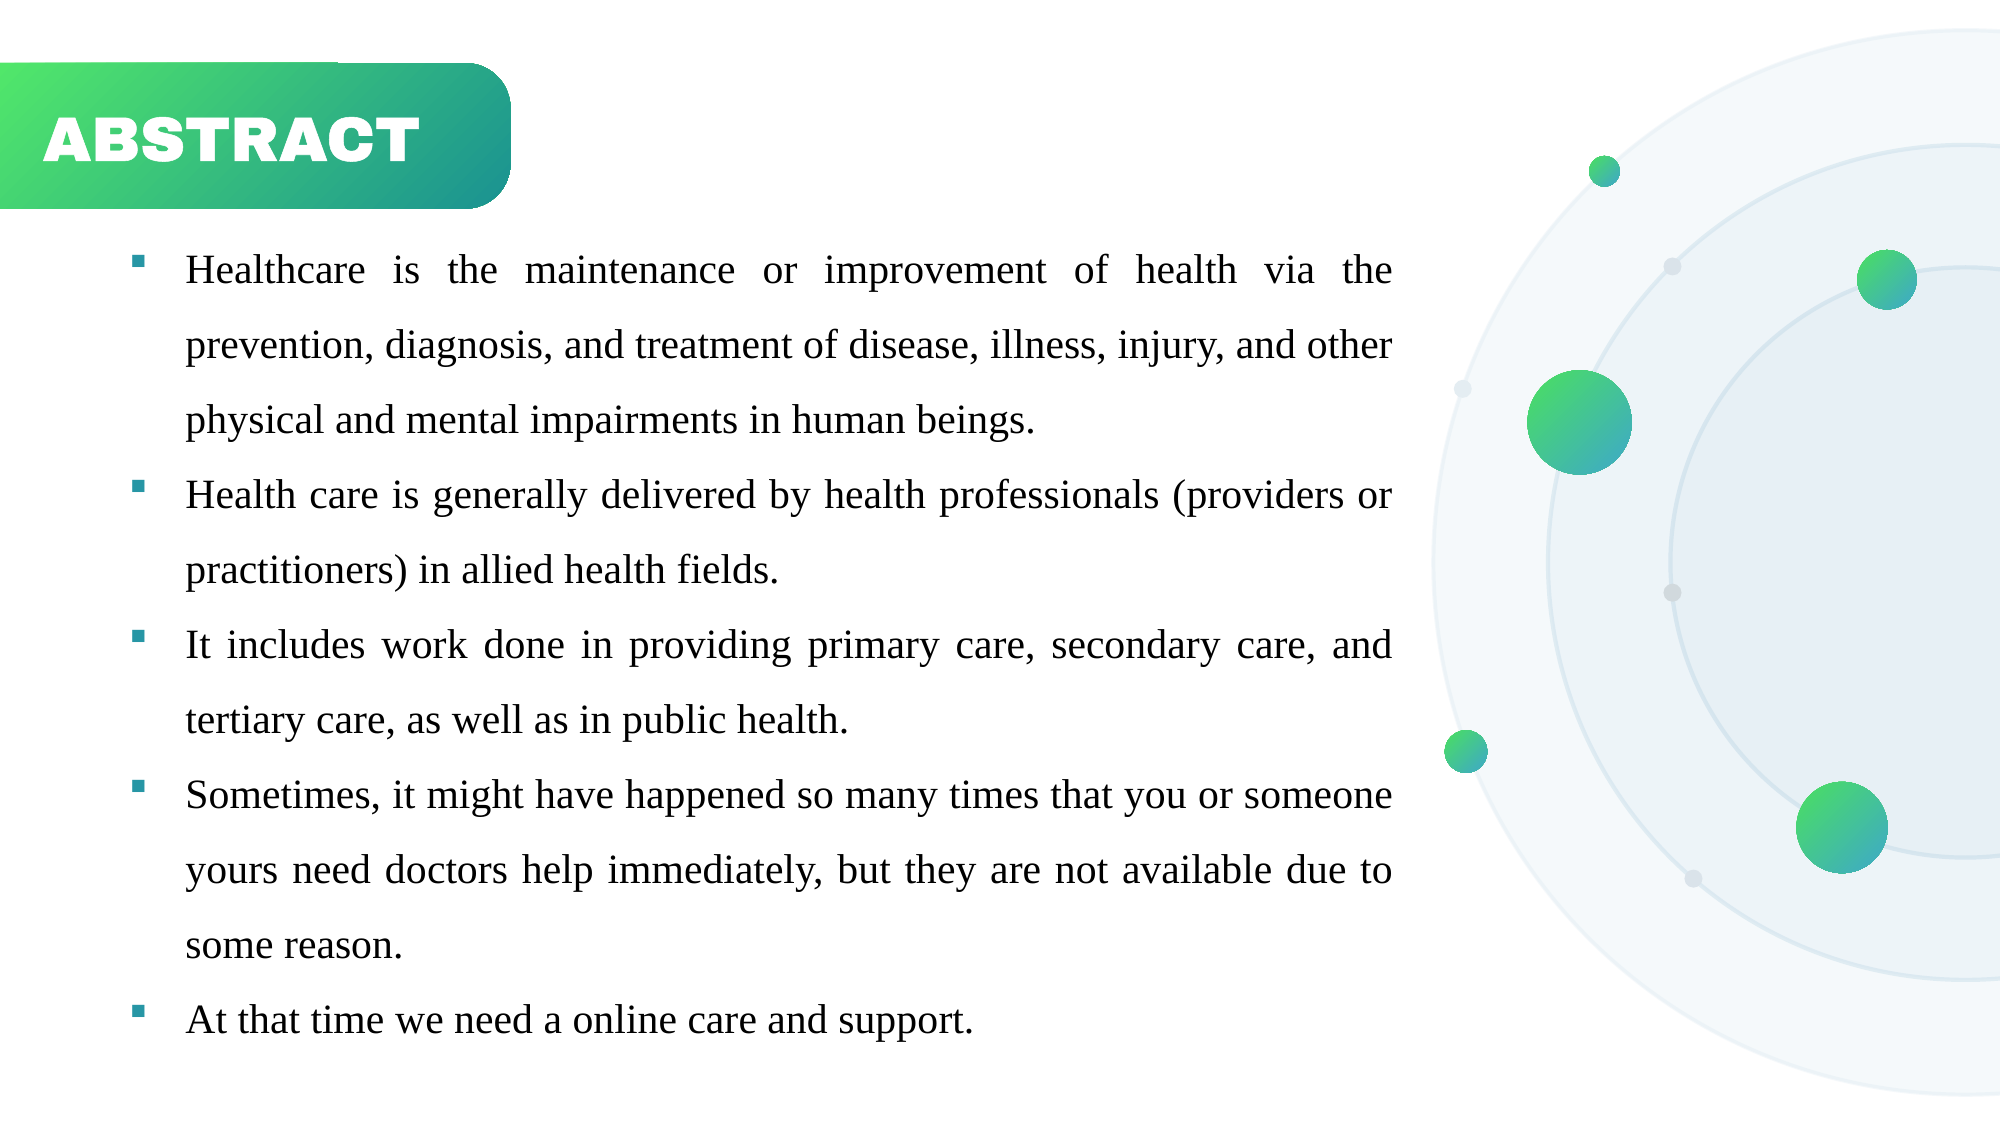

ABSTRACT

Healthcare is the maintenance or improvement of health via the prevention, diagnosis, and treatment of disease, illness, injury, and other physical and mental impairments in human beings.
Health care is generally delivered by health professionals (providers or practitioners) in allied health fields.
It includes work done in providing primary care, secondary care, and tertiary care, as well as in public health.
Sometimes, it might have happened so many times that you or someone yours need doctors help immediately, but they are not available due to some reason.
At that time we need a online care and support.